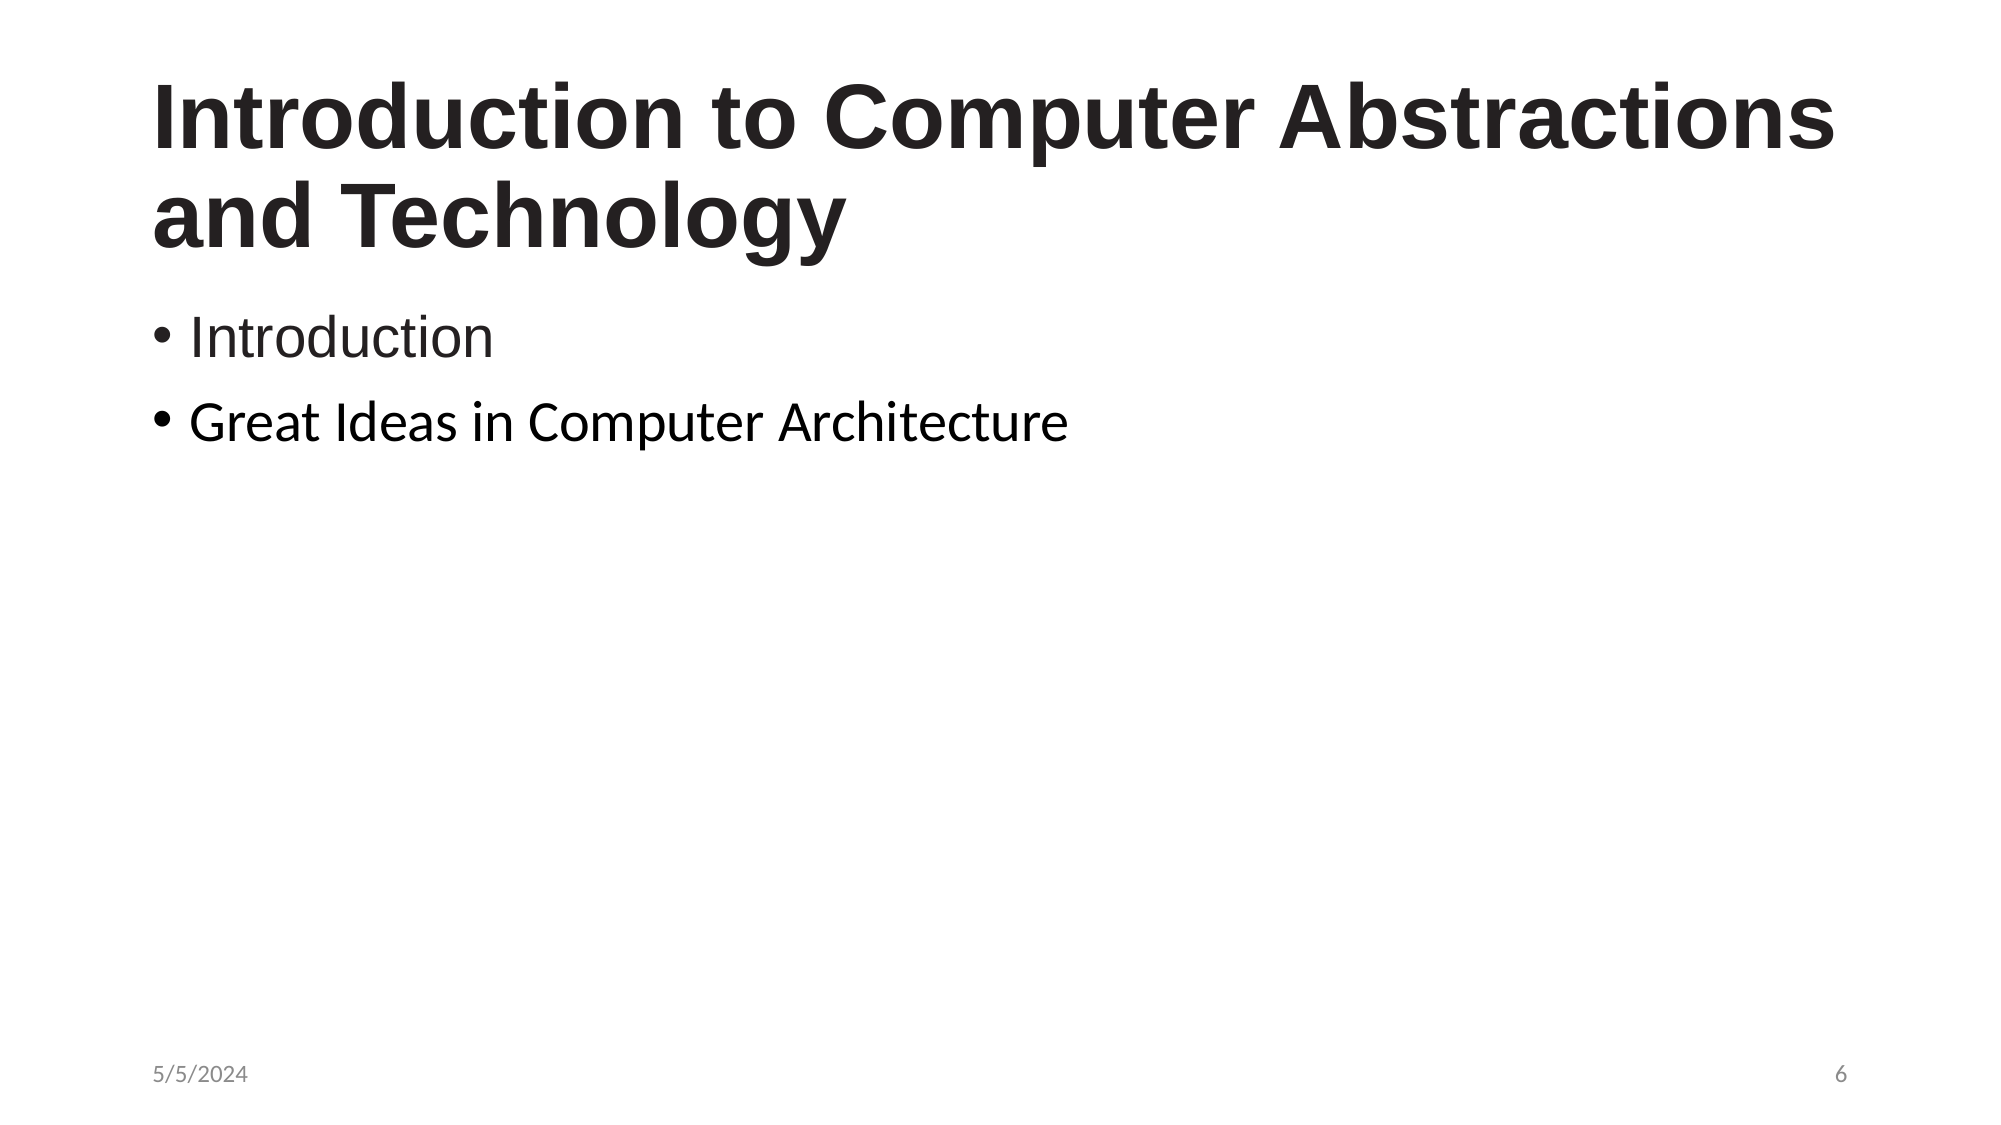

# Introduction to Computer Abstractions and Technology
Introduction
Great Ideas in Computer Architecture

5/5/2024
6